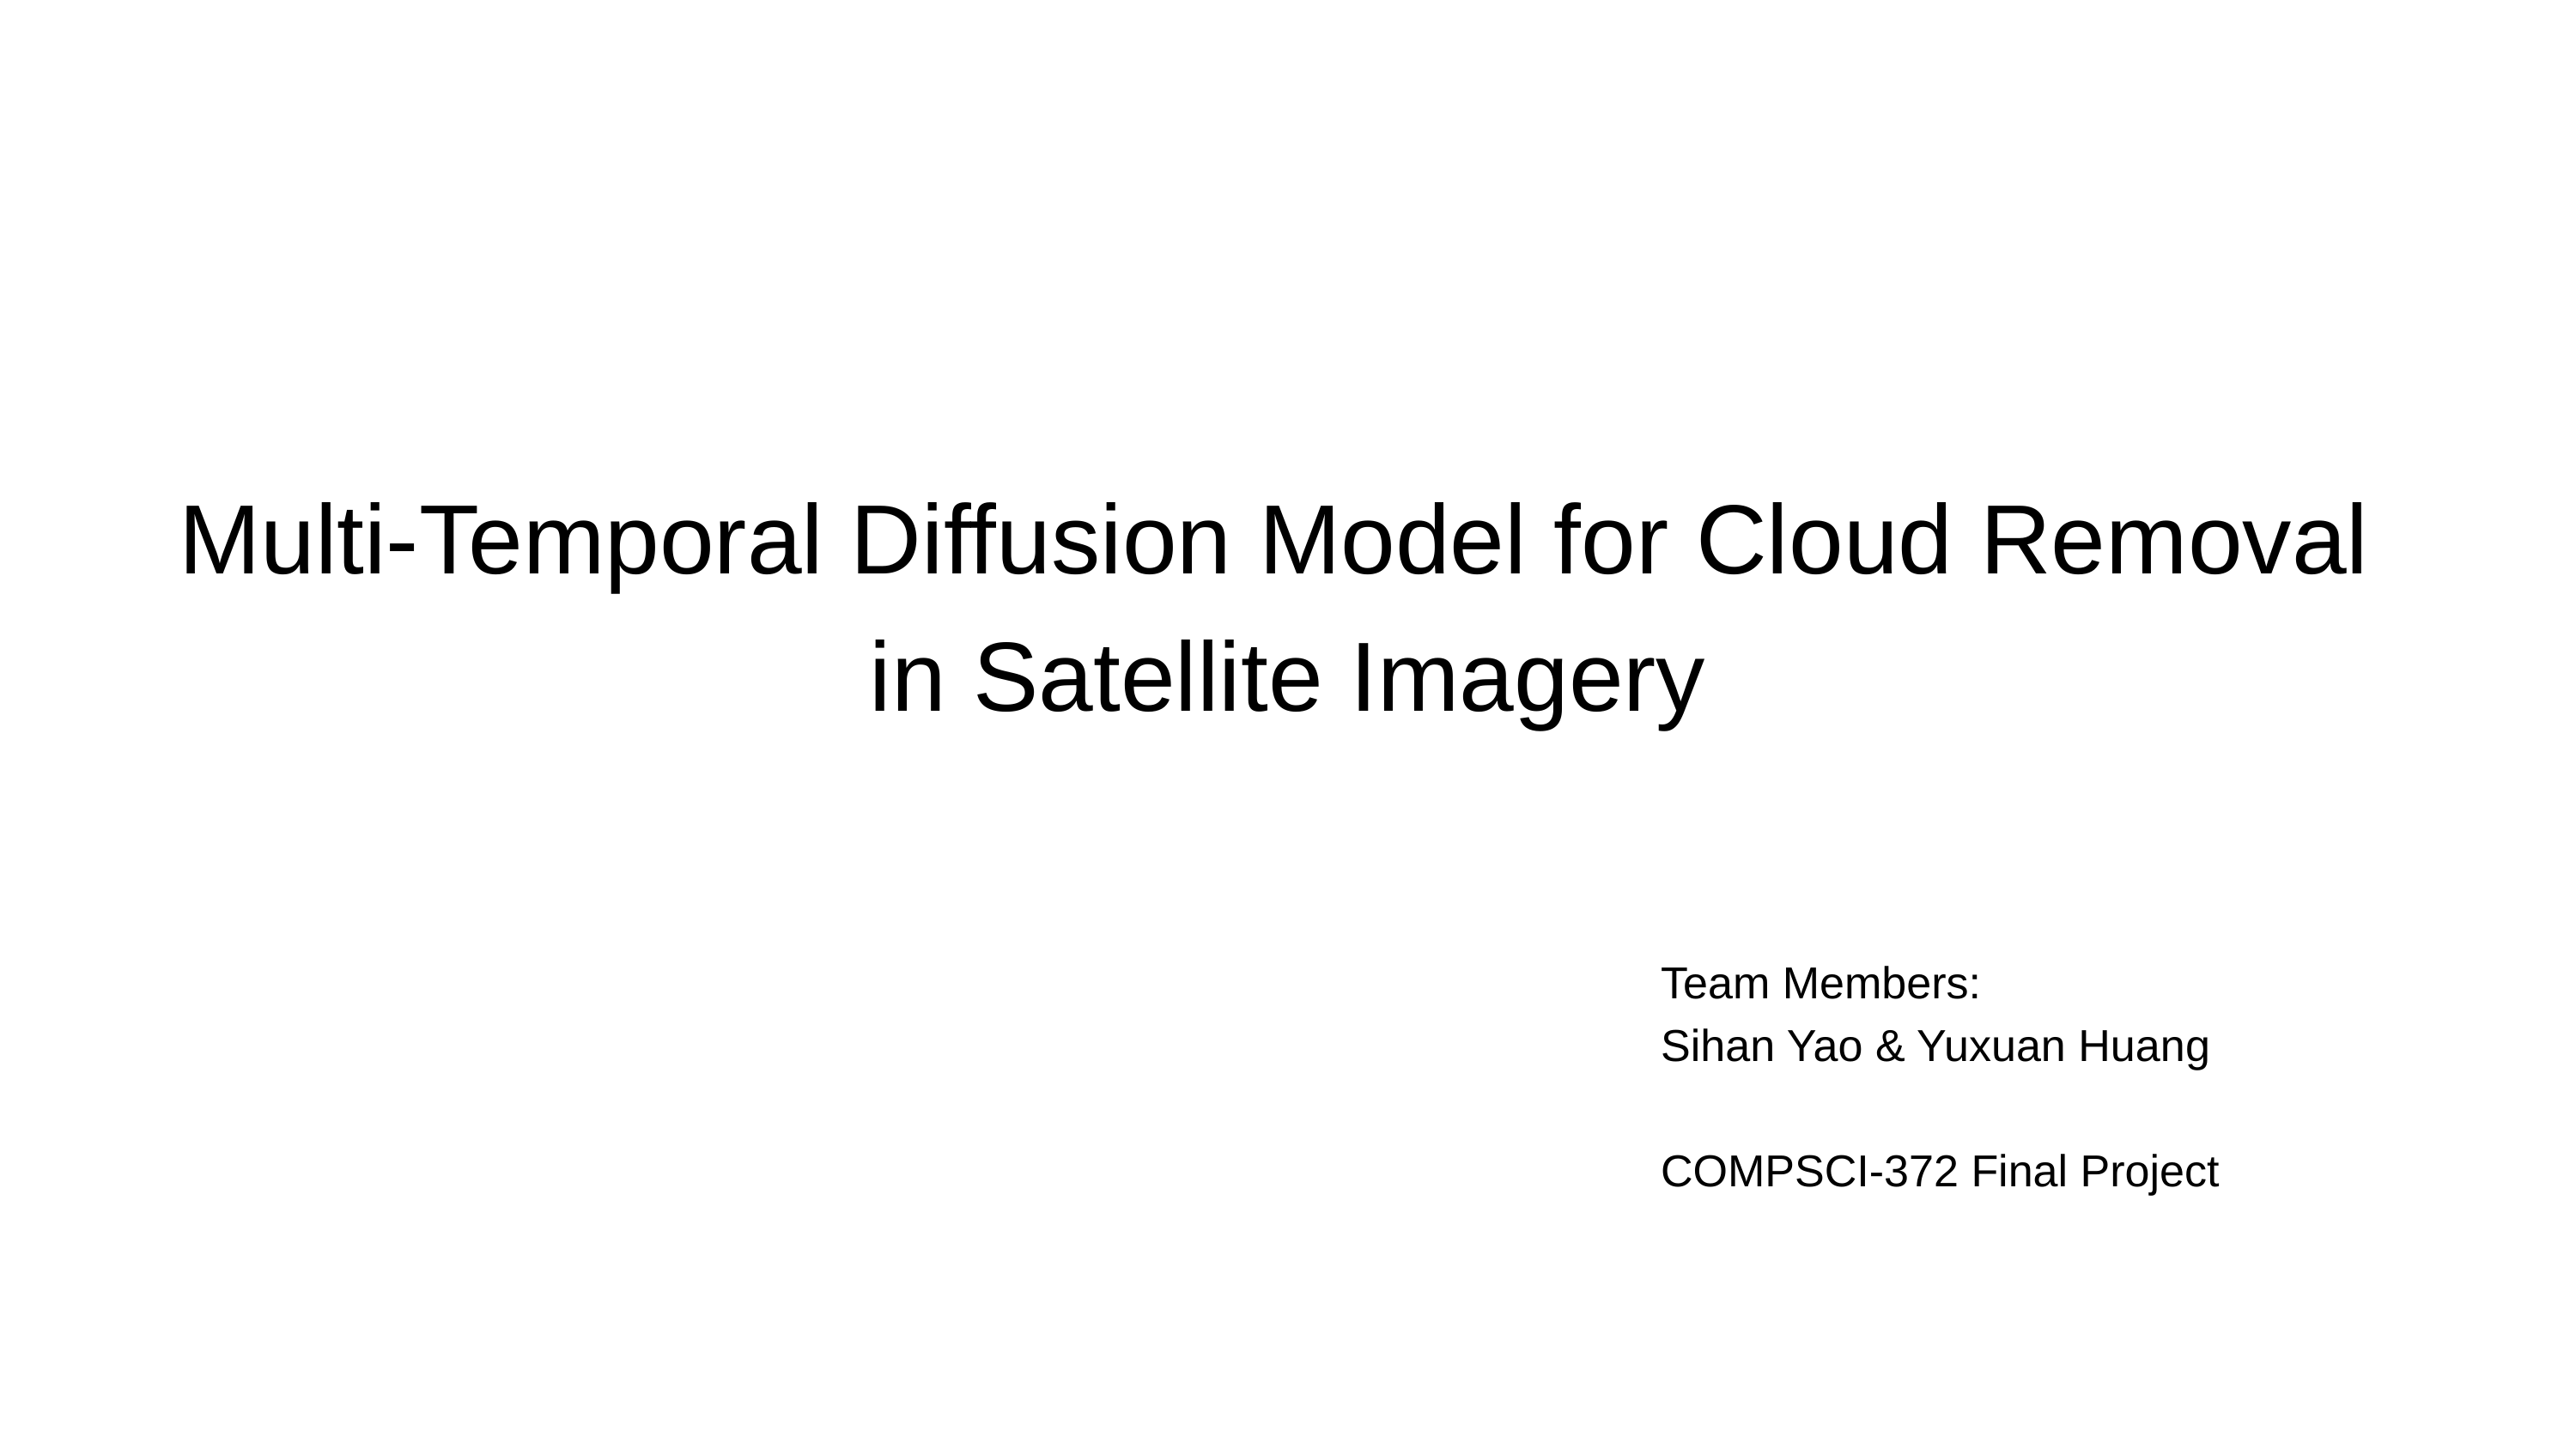

Multi-Temporal Diffusion Model for Cloud Removal
in Satellite Imagery
Team Members:
Sihan Yao & Yuxuan Huang

COMPSCI-372 Final Project